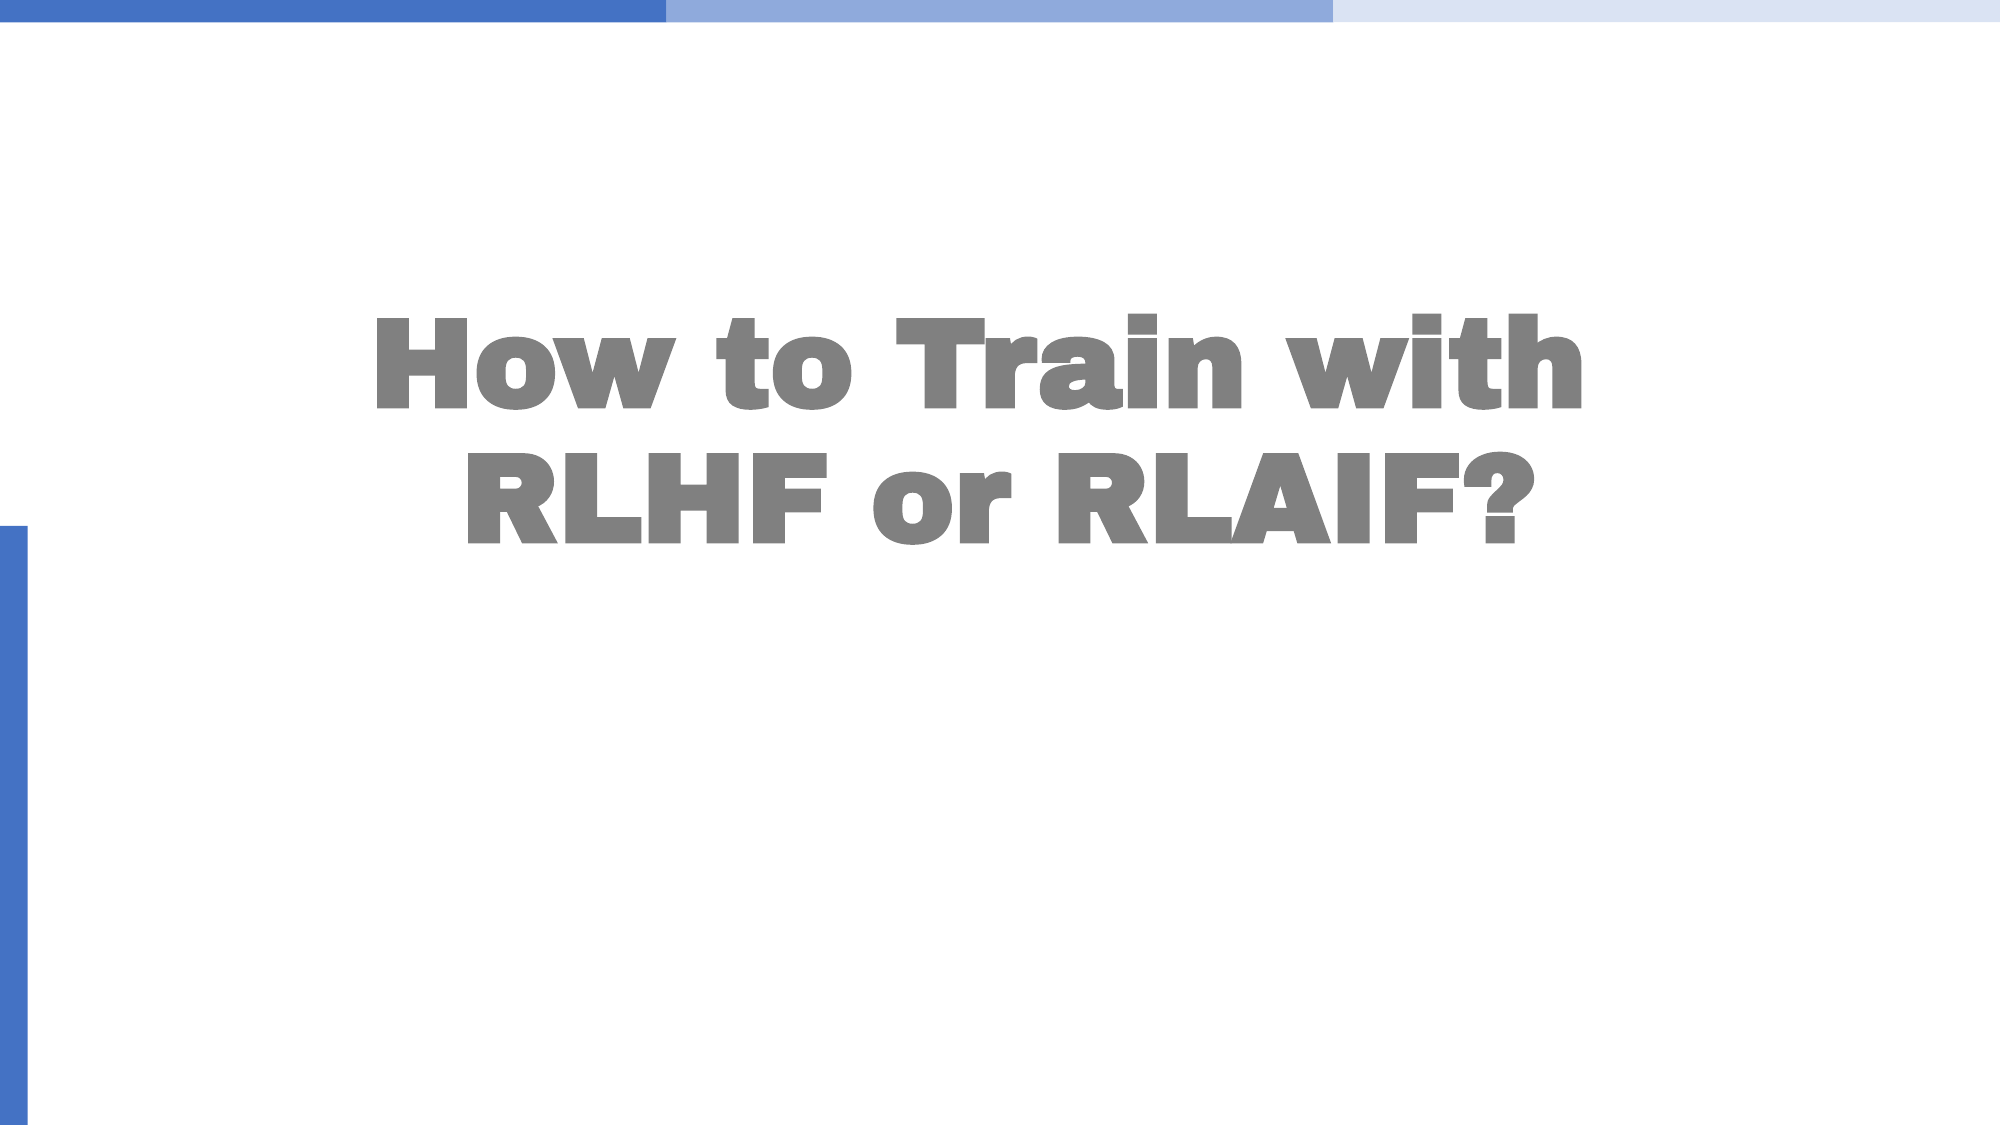

# How to Train with RLHF or RLAIF?